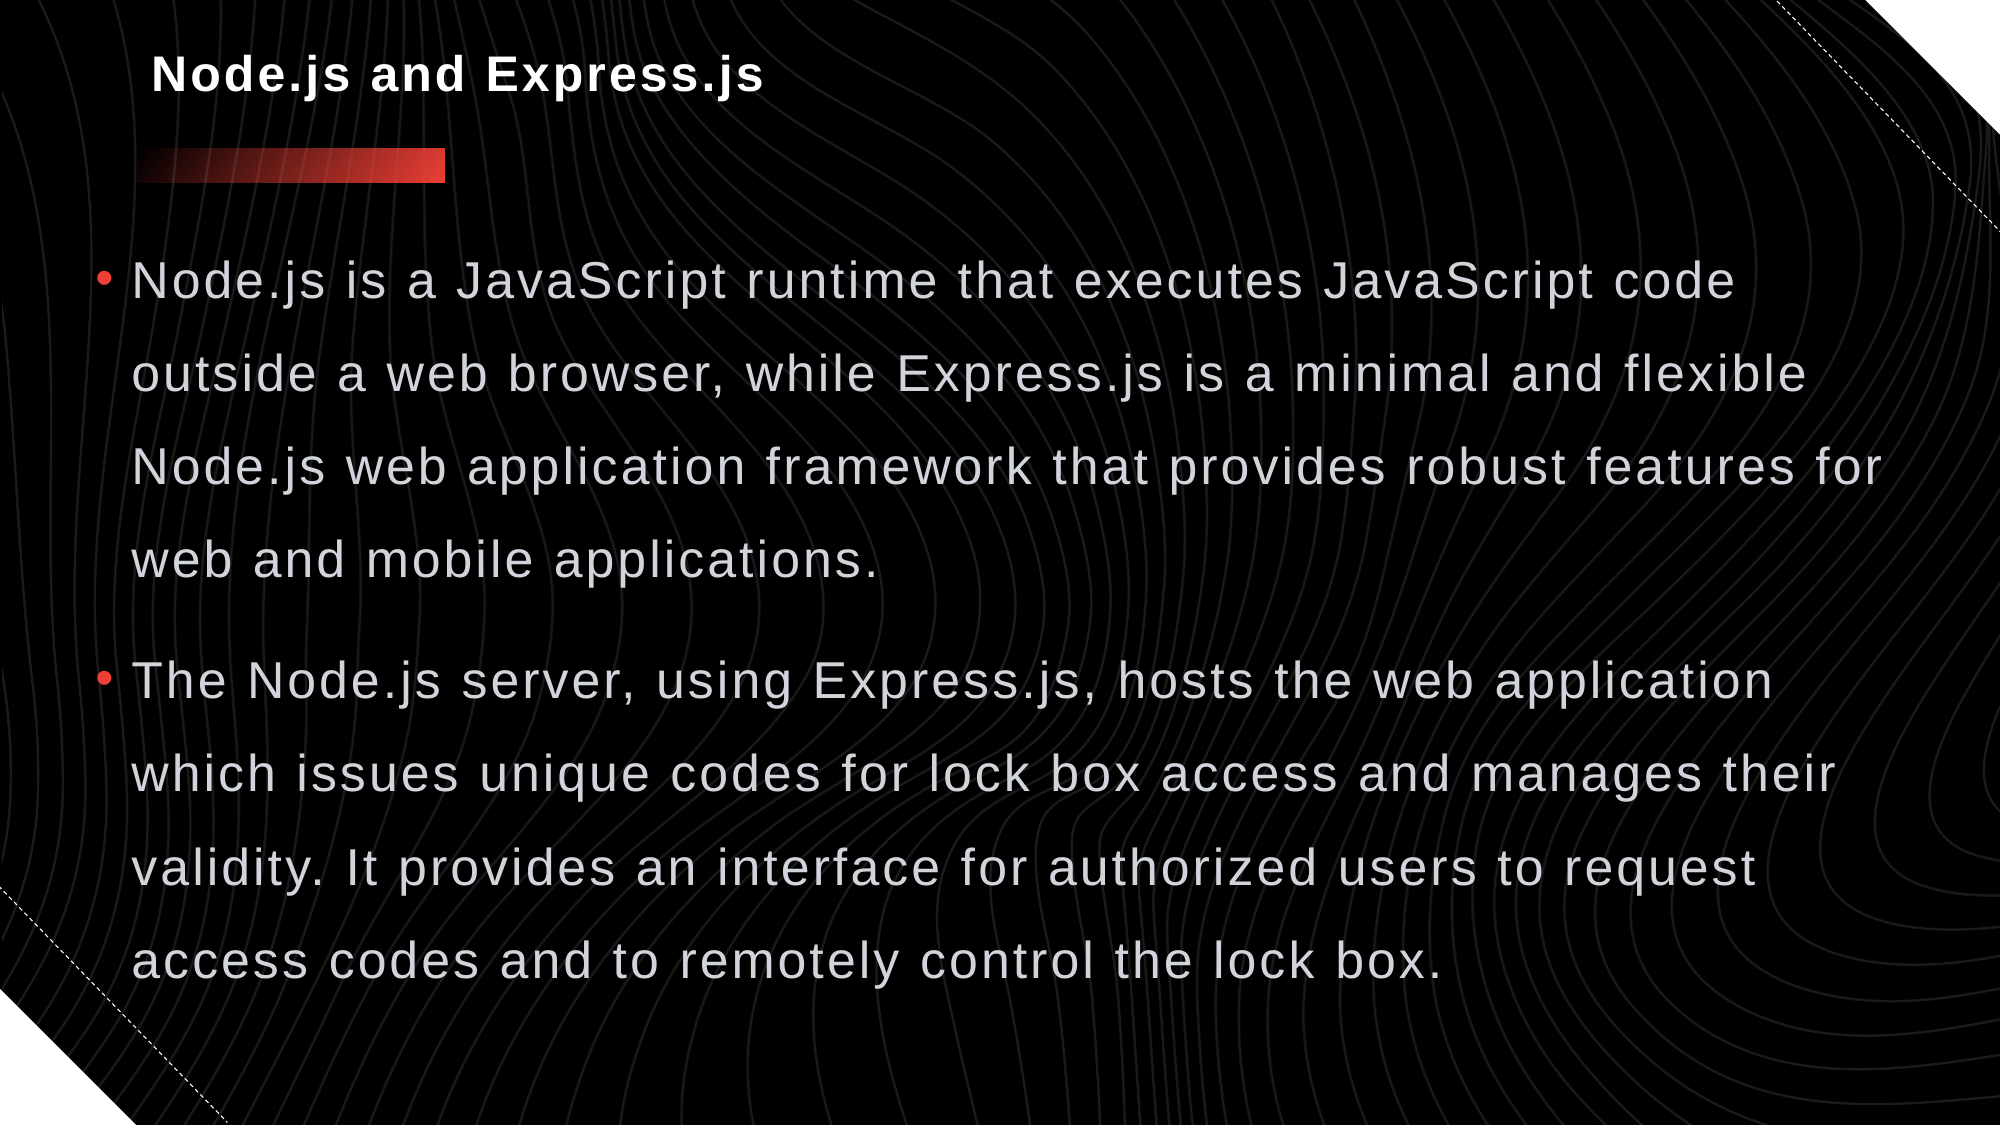

# Node.js and Express.js
Node.js is a JavaScript runtime that executes JavaScript code outside a web browser, while Express.js is a minimal and flexible Node.js web application framework that provides robust features for web and mobile applications.
The Node.js server, using Express.js, hosts the web application which issues unique codes for lock box access and manages their validity. It provides an interface for authorized users to request access codes and to remotely control the lock box.